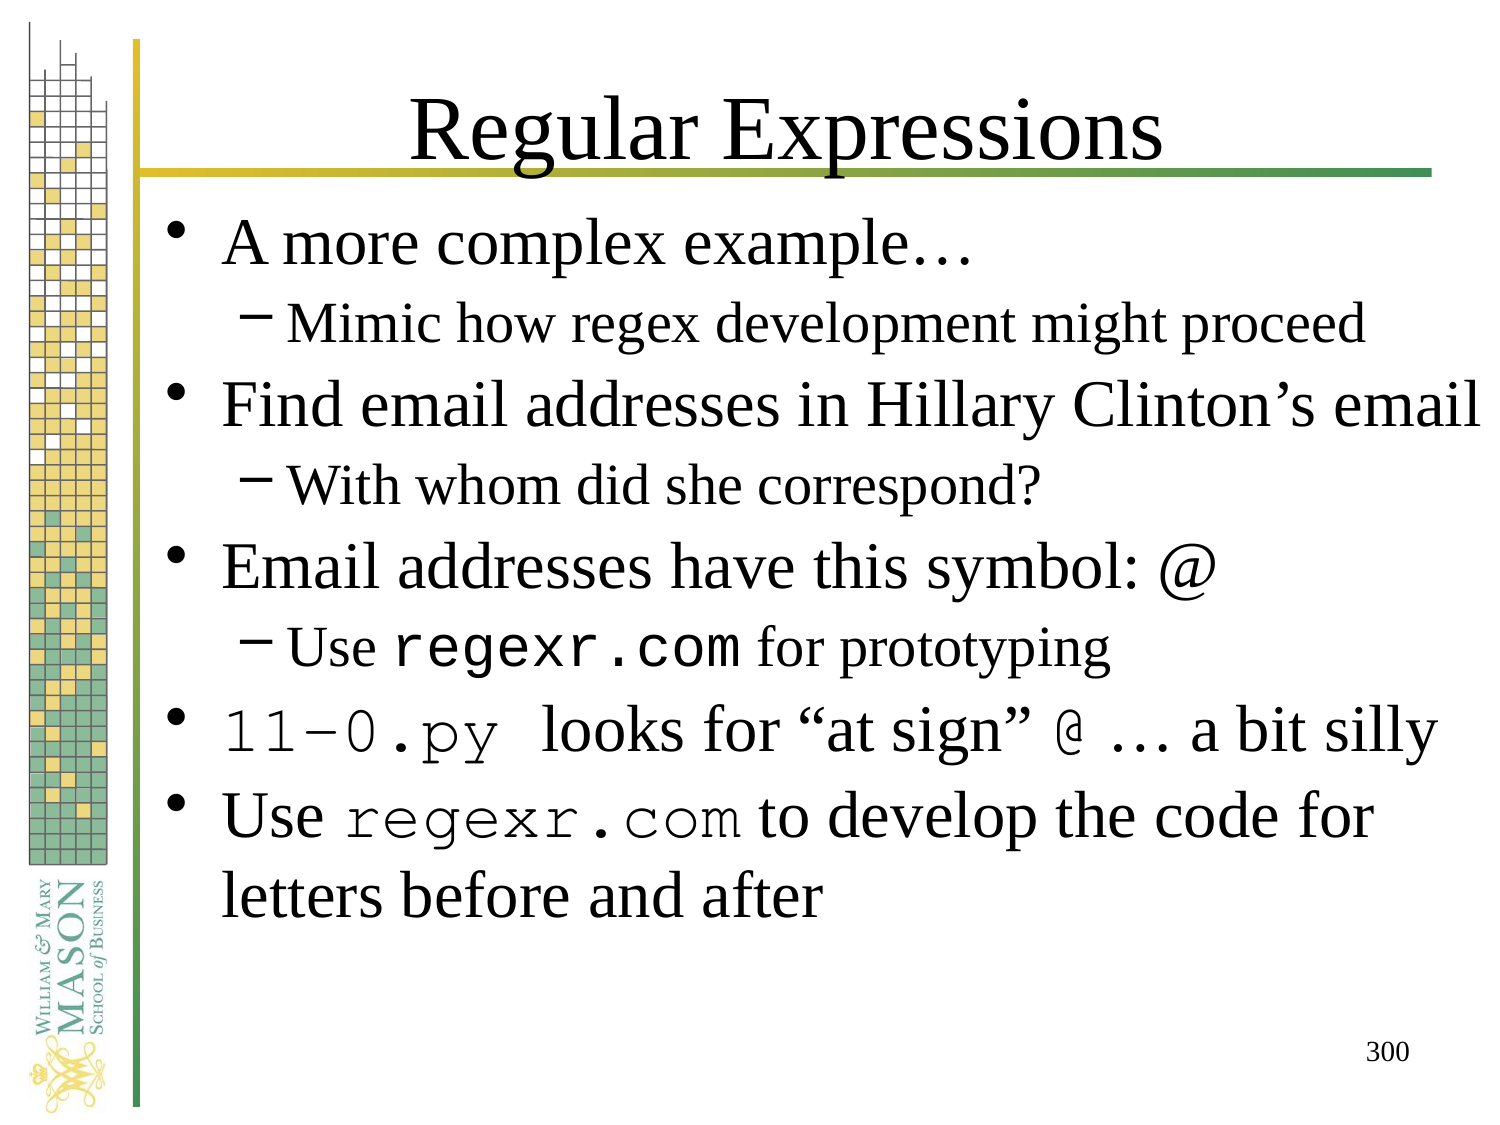

# Regular Expressions
A more complex example…
Mimic how regex development might proceed
Find email addresses in Hillary Clinton’s email
With whom did she correspond?
Email addresses have this symbol: @
Use regexr.com for prototyping
11-0.py looks for “at sign” @ … a bit silly
Use regexr.com to develop the code for letters before and after
300